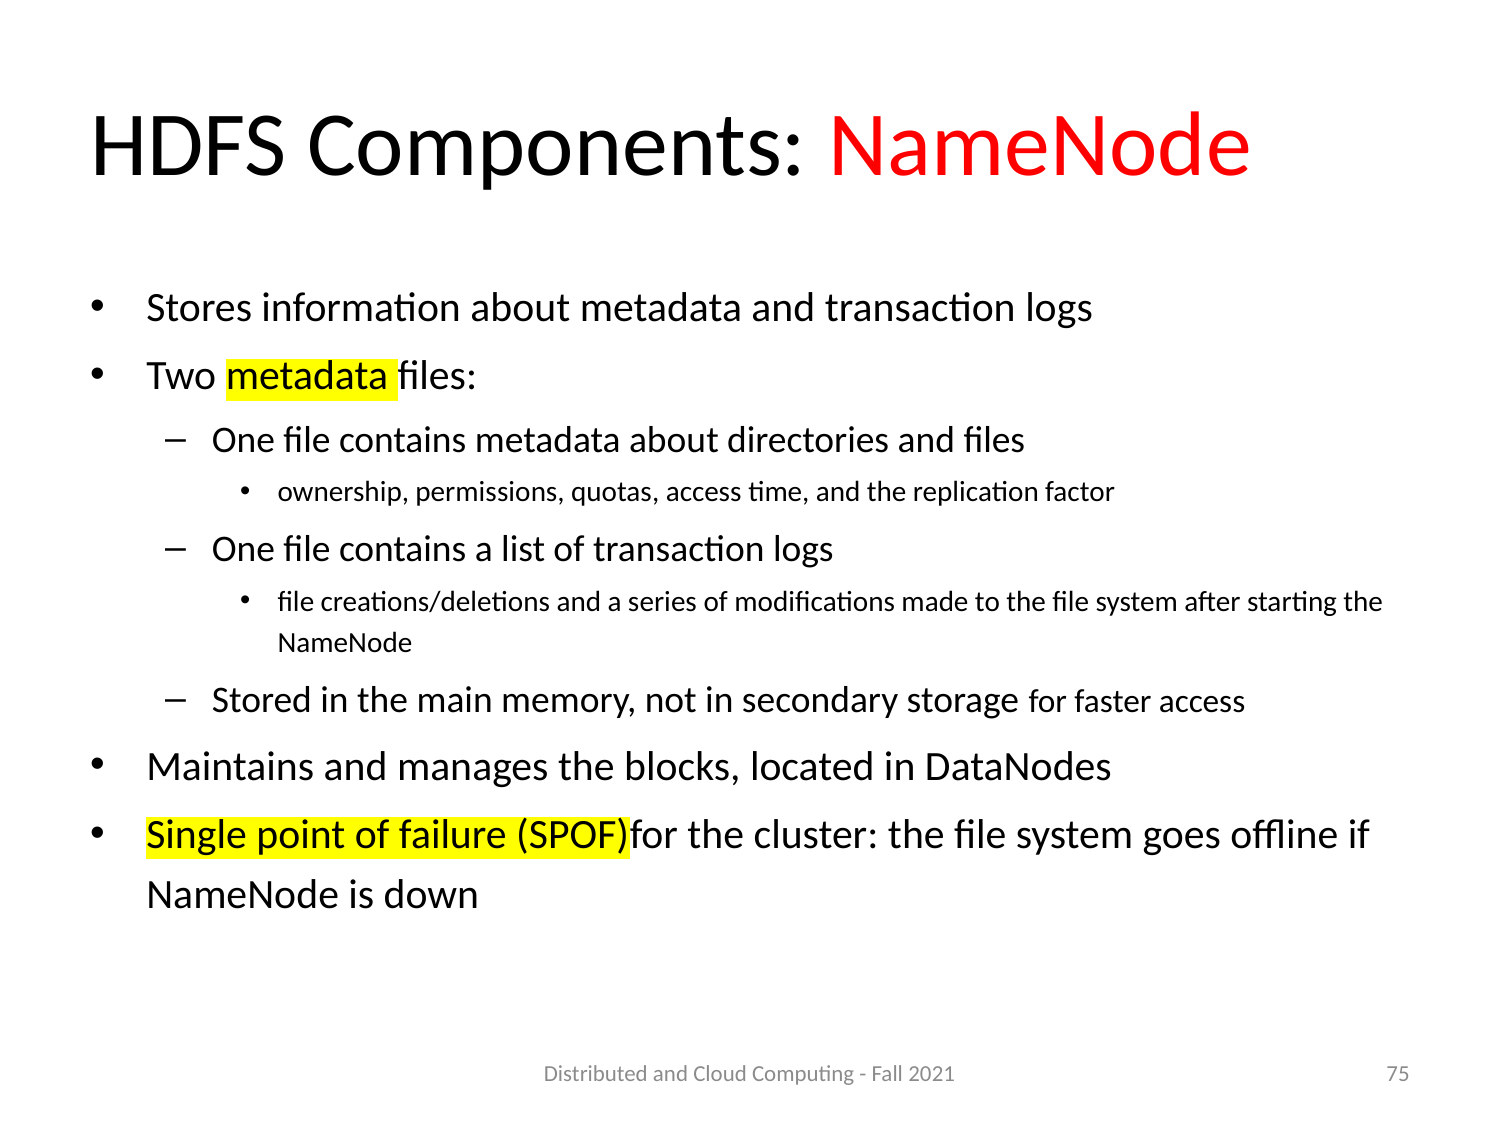

# HDFS Components: NameNode
Stores information about metadata and transaction logs
Two metadata files:
One file contains metadata about directories and files
ownership, permissions, quotas, access time, and the replication factor
One file contains a list of transaction logs
file creations/deletions and a series of modifications made to the file system after starting the NameNode
Stored in the main memory, not in secondary storage for faster access
Maintains and manages the blocks, located in DataNodes
Single point of failure (SPOF)for the cluster: the file system goes offline if NameNode is down

Distributed and Cloud Computing - Fall 2021
75